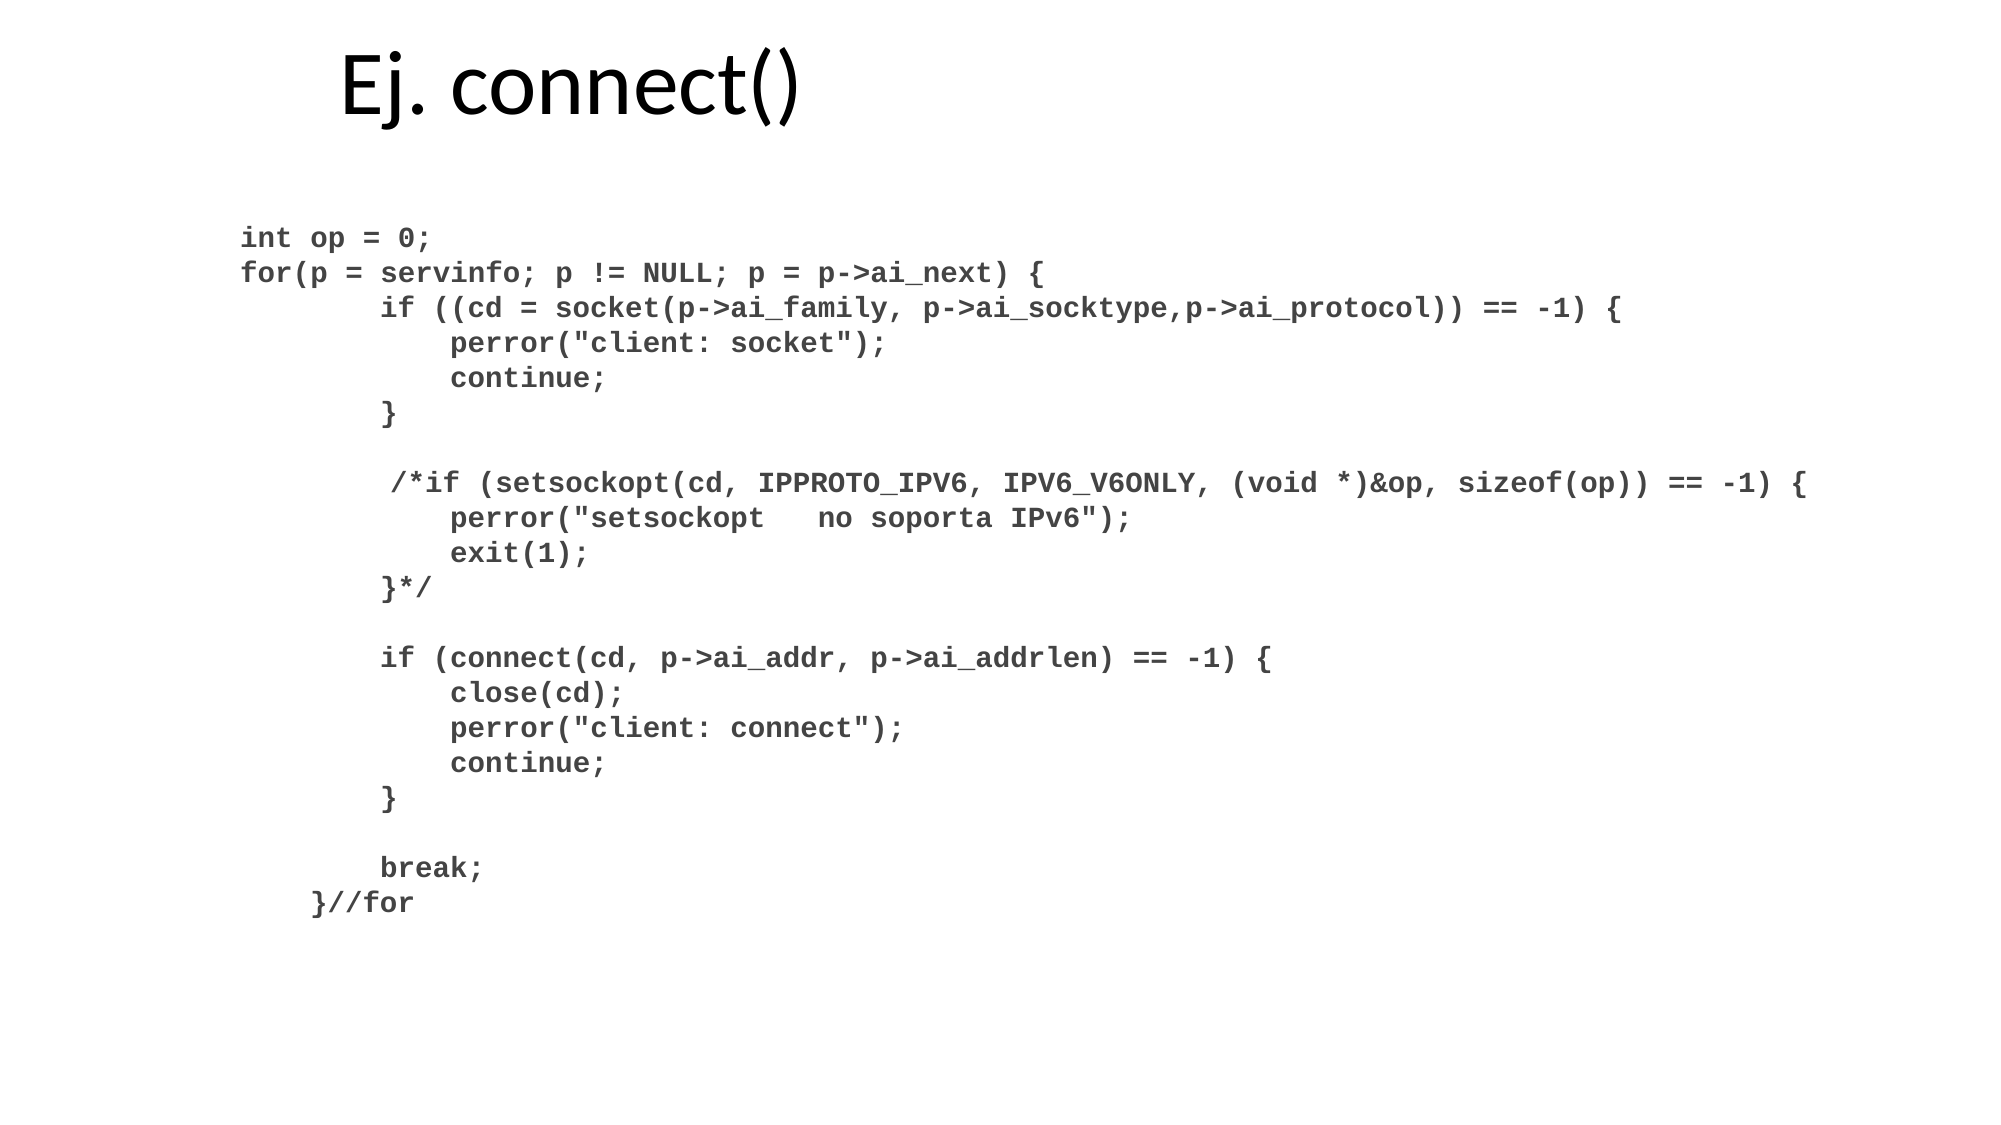

Ej. connect()
int op = 0;
for(p = servinfo; p != NULL; p = p->ai_next) {
        if ((cd = socket(p->ai_family, p->ai_socktype,p->ai_protocol)) == -1) {
            perror("client: socket");
            continue;
        }

	/*if (setsockopt(cd, IPPROTO_IPV6, IPV6_V6ONLY, (void *)&op, sizeof(op)) == -1) {
            perror("setsockopt   no soporta IPv6");
            exit(1);
        }*/

        if (connect(cd, p->ai_addr, p->ai_addrlen) == -1) {
            close(cd);
            perror("client: connect");
            continue;
        }

        break;
    }//for